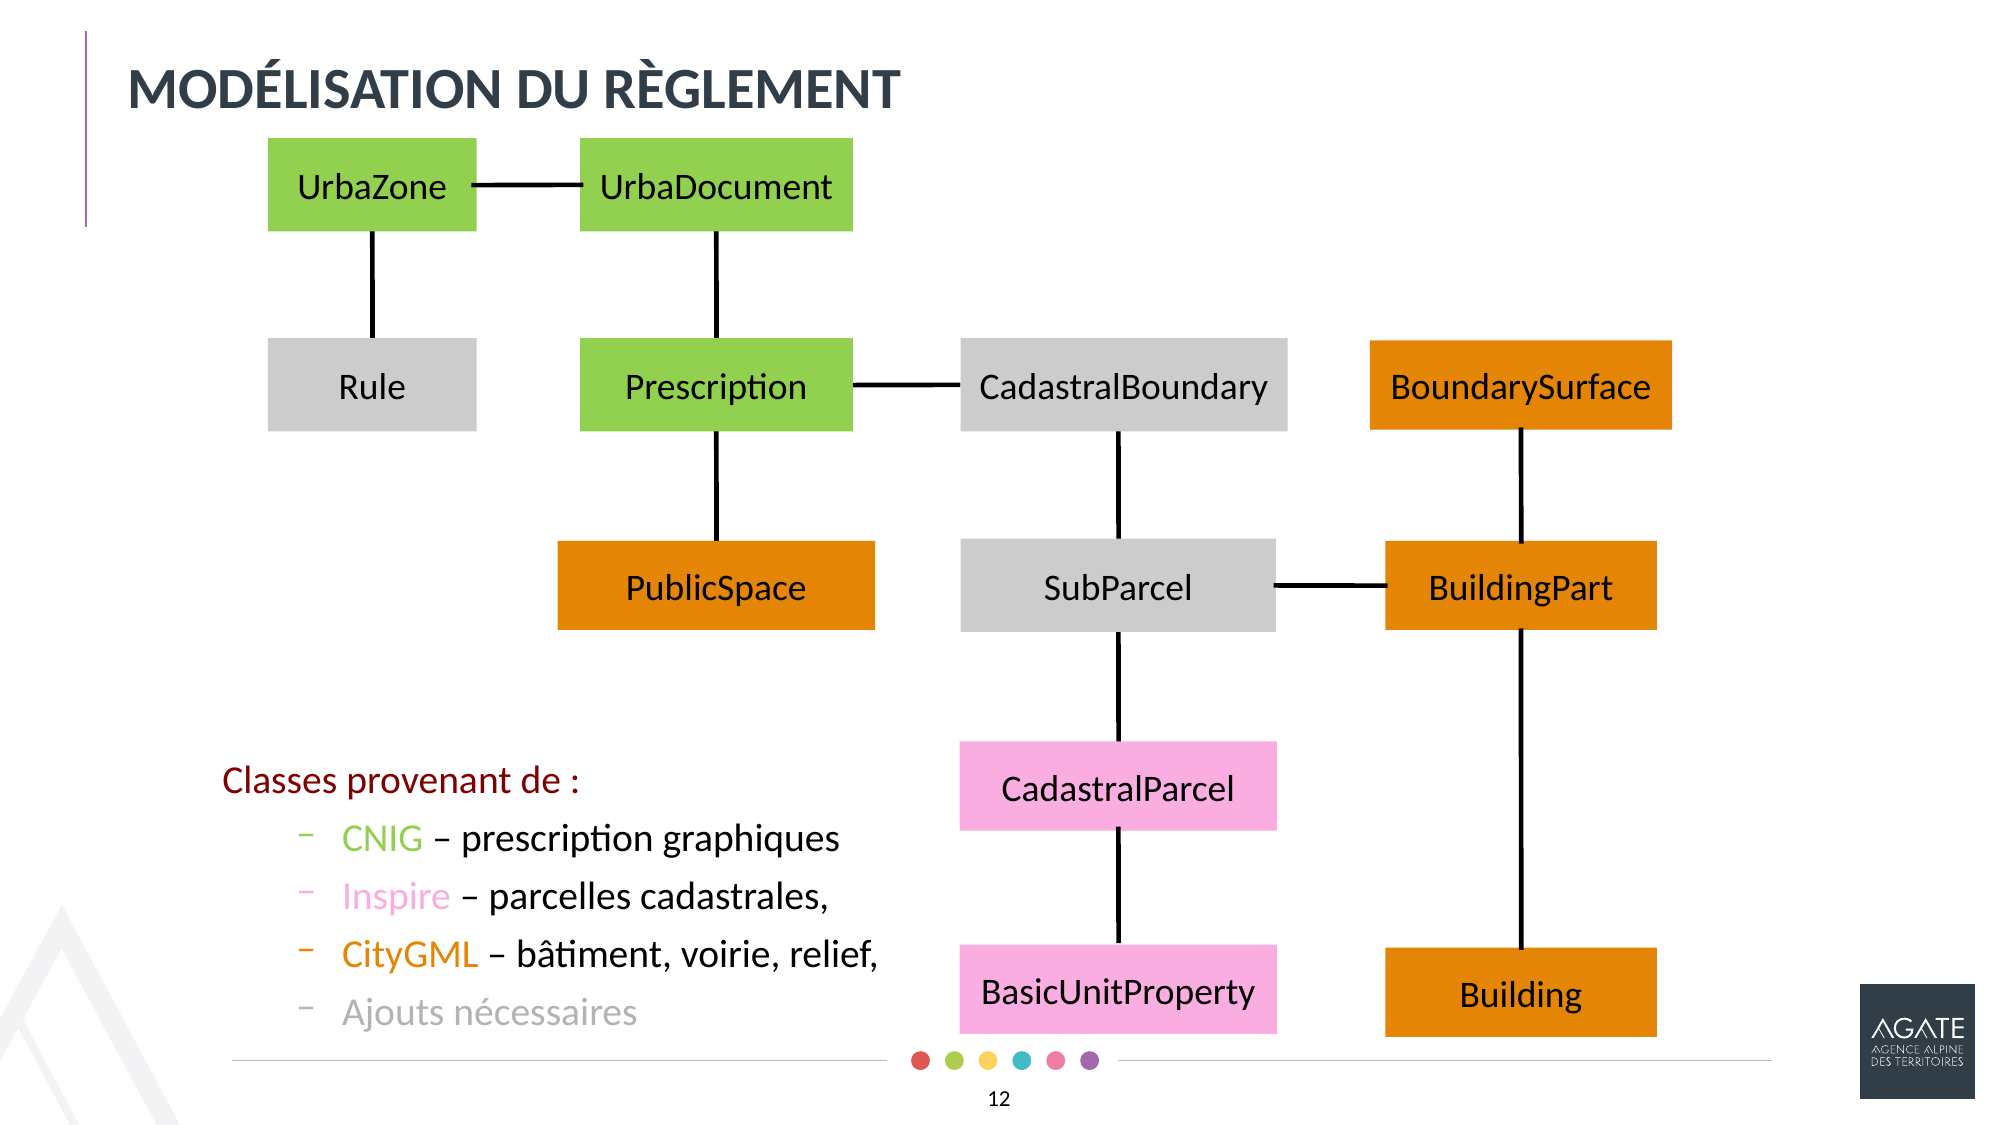

Modélisation du règlement
UrbaZone
UrbaDocument

Rule
Prescription
CadastralBoundary
BoundarySurface

SubParcel
PublicSpace
BuildingPart

CadastralParcel
Classes provenant de :
CNIG – prescription graphiques
Inspire – parcelles cadastrales,
CityGML – bâtiment, voirie, relief,
Ajouts nécessaires

BasicUnitProperty
Building